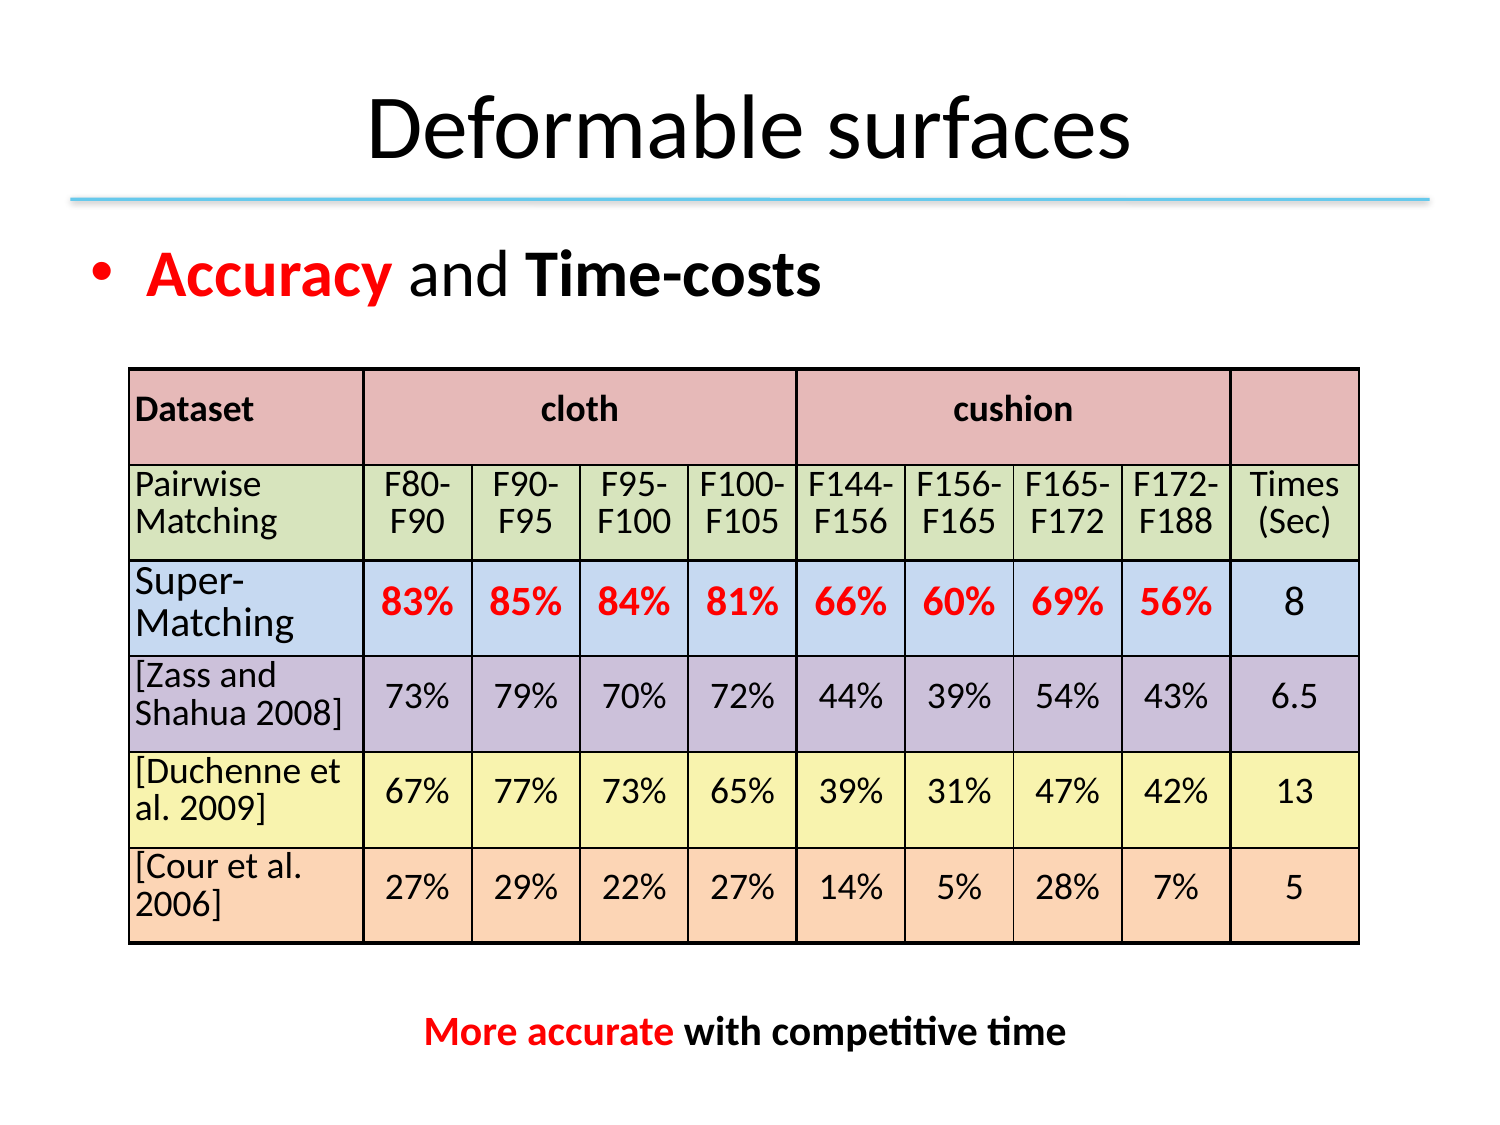

# Deformable surfaces
Accuracy and Time-costs
| Dataset | cloth |  |  |  | cushion |  |  |  |  |
| --- | --- | --- | --- | --- | --- | --- | --- | --- | --- |
| Pairwise Matching | F80- F90 | F90- F95 | F95- F100 | F100- F105 | F144- F156 | F156- F165 | F165- F172 | F172- F188 | Times (Sec) |
| Super-Matching | 83% | 85% | 84% | 81% | 66% | 60% | 69% | 56% | 8 |
| [Zass and Shahua 2008] | 73% | 79% | 70% | 72% | 44% | 39% | 54% | 43% | 6.5 |
| [Duchenne et al. 2009] | 67% | 77% | 73% | 65% | 39% | 31% | 47% | 42% | 13 |
| [Cour et al. 2006] | 27% | 29% | 22% | 27% | 14% | 5% | 28% | 7% | 5 |
More accurate with competitive time